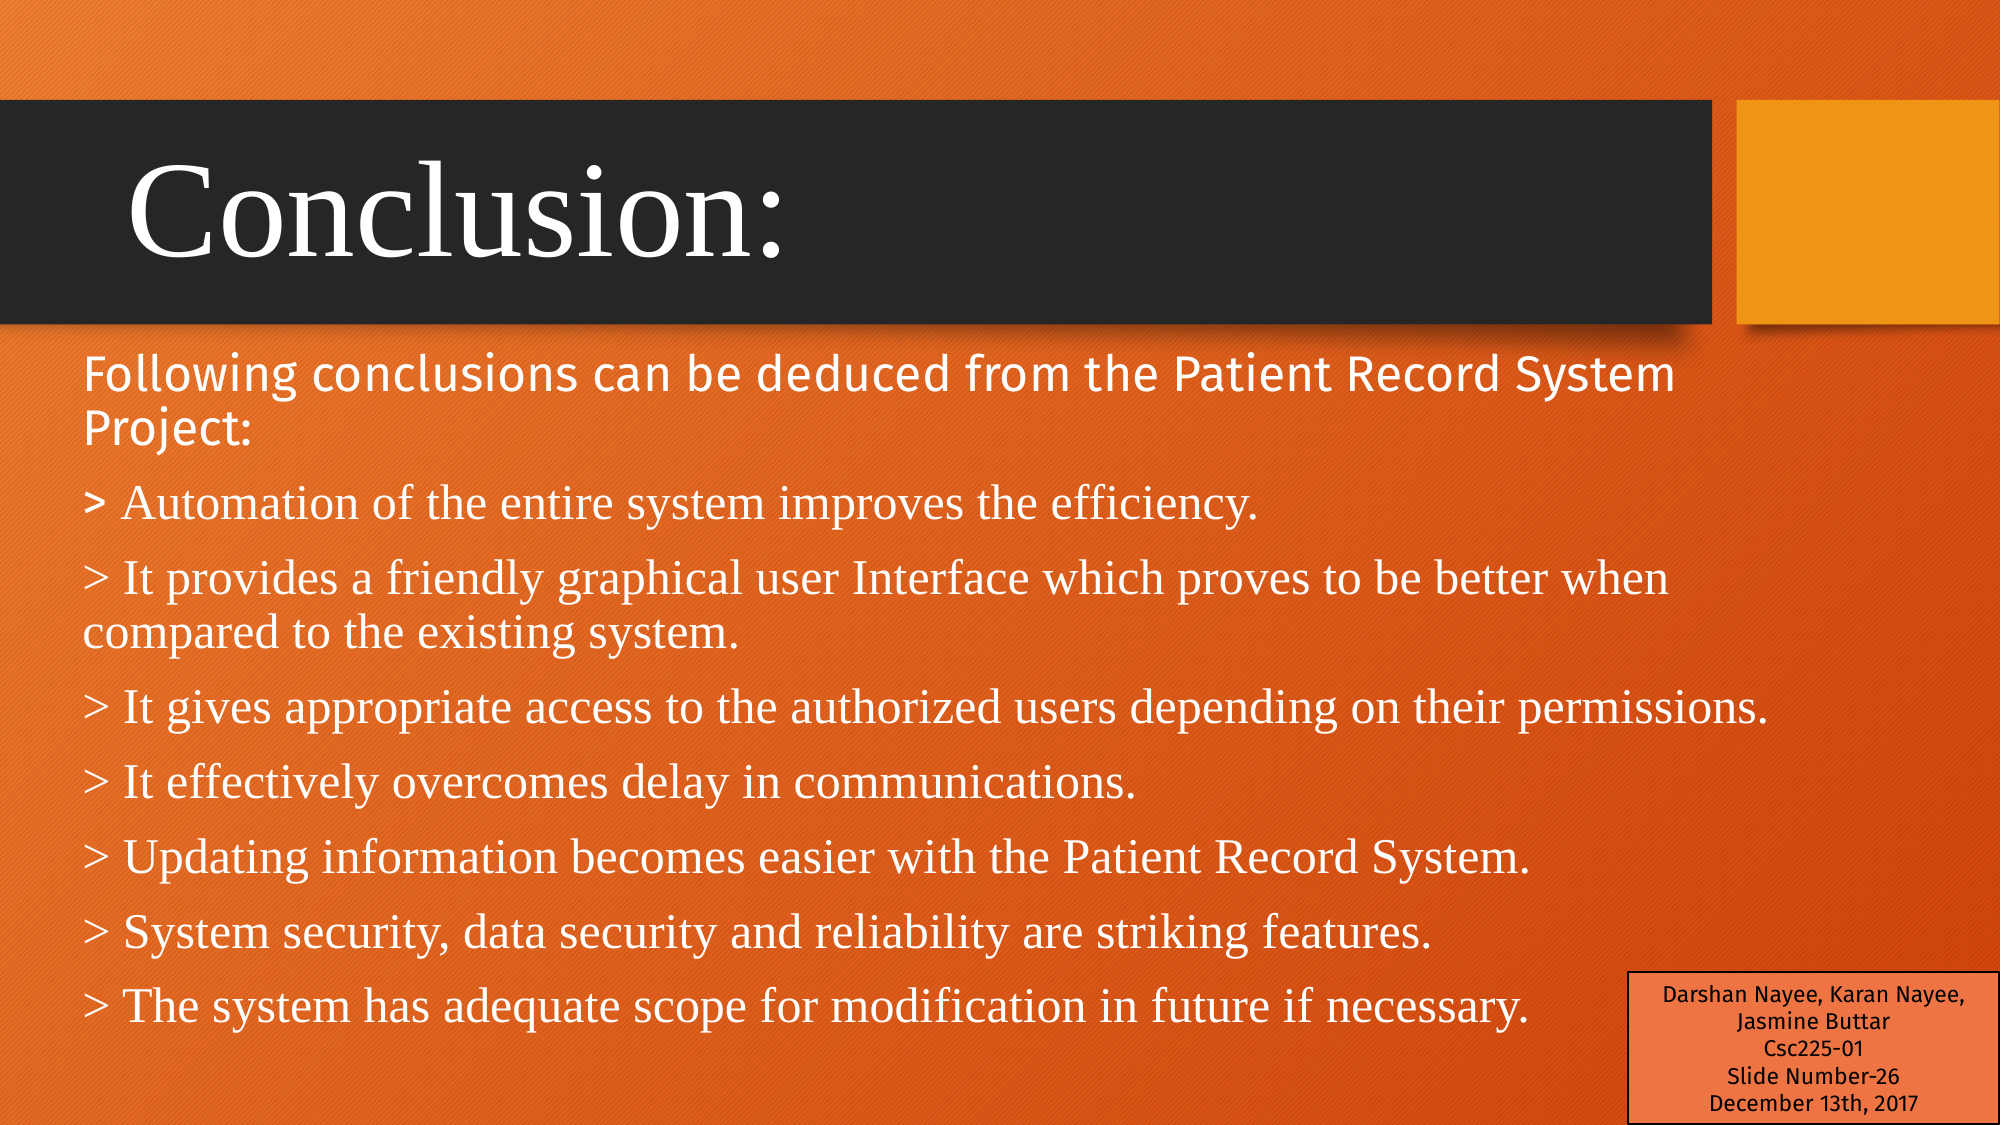

# Conclusion:
Following conclusions can be deduced from the Patient Record System Project:
> Automation of the entire system improves the efficiency.
> It provides a friendly graphical user Interface which proves to be better when compared to the existing system.
> It gives appropriate access to the authorized users depending on their permissions.
> It effectively overcomes delay in communications.
> Updating information becomes easier with the Patient Record System.
> System security, data security and reliability are striking features.
> The system has adequate scope for modification in future if necessary.

Darshan Nayee, Karan Nayee, Jasmine Buttar
Csc225-01
Slide Number-26
December 13th, 2017